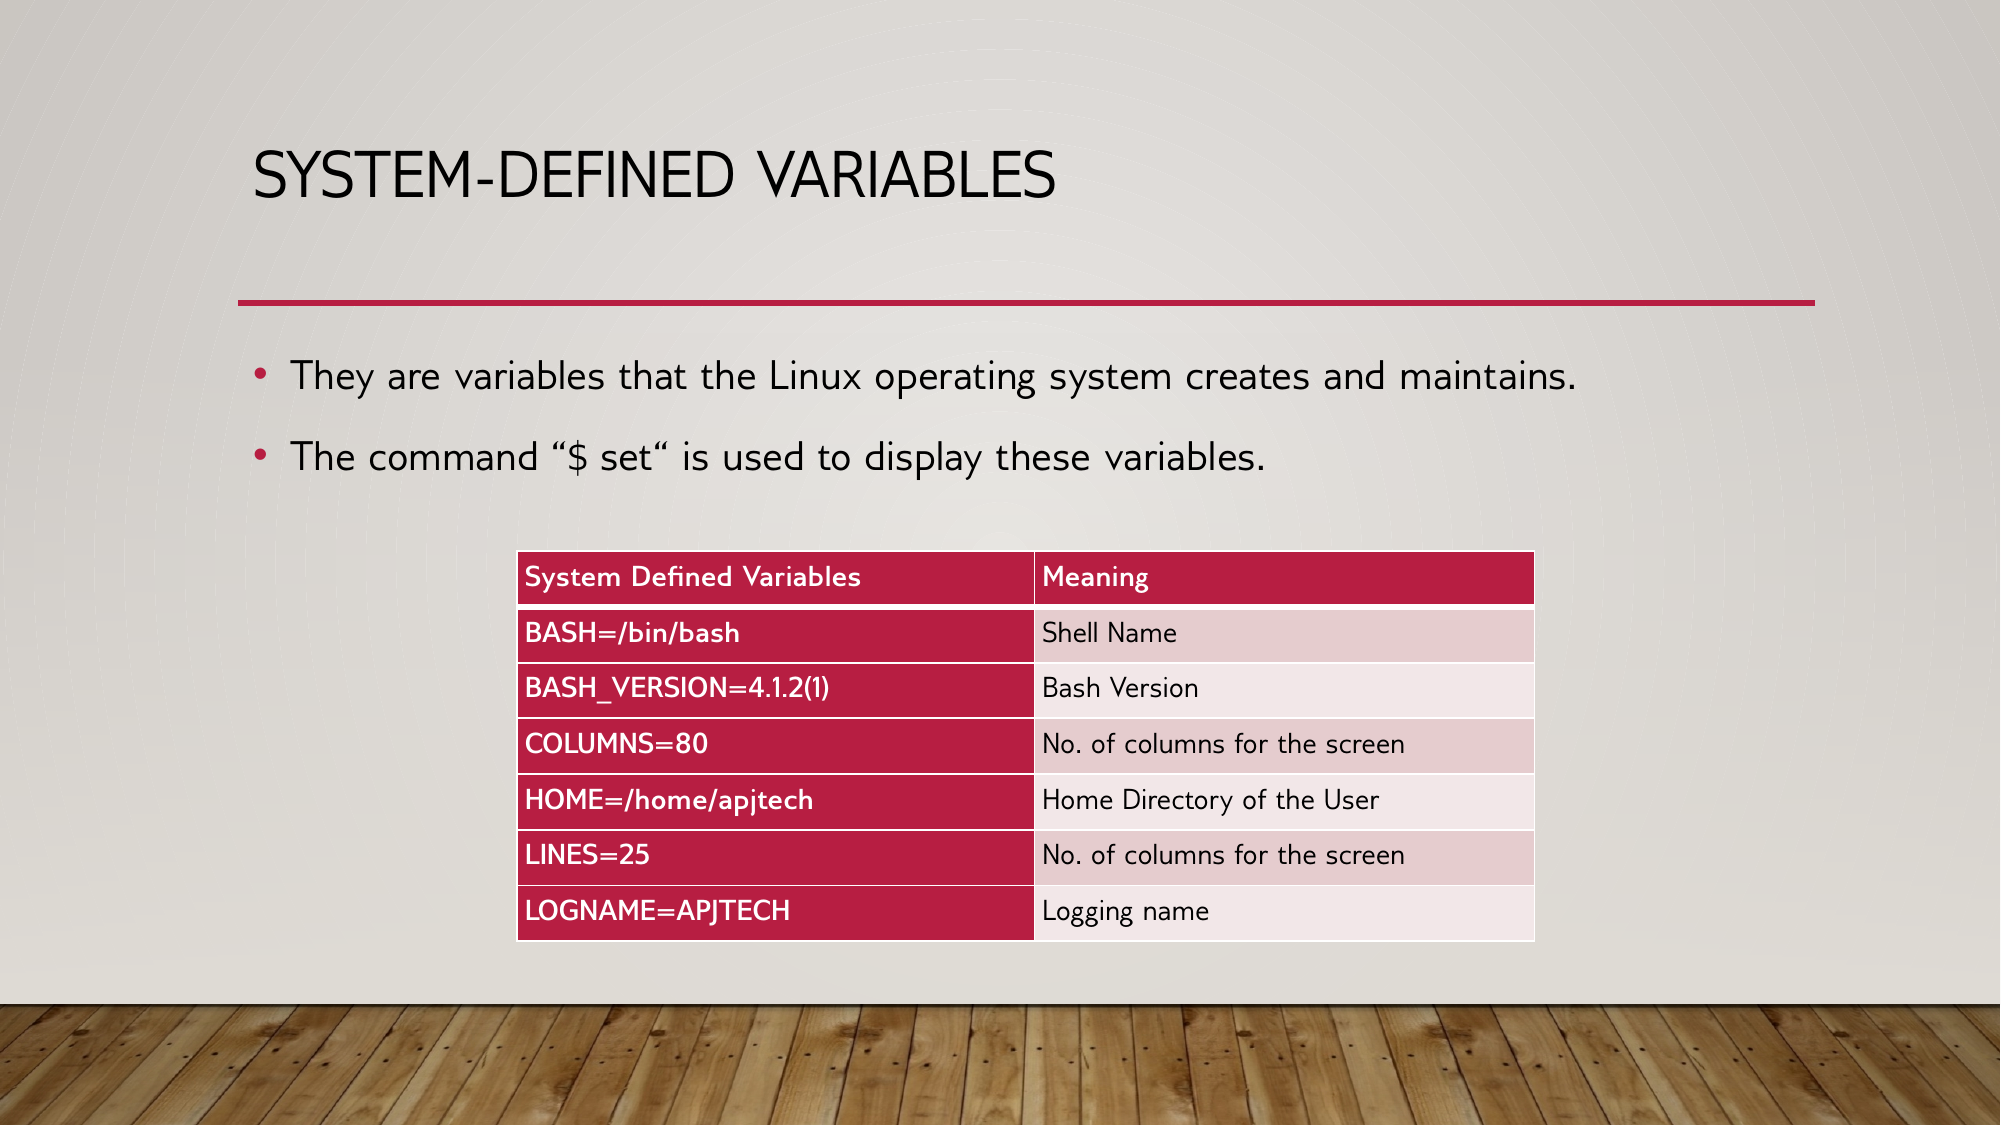

# System-defined variables
They are variables that the Linux operating system creates and maintains.
The command “$ set“ is used to display these variables.
| System Defined Variables | Meaning |
| --- | --- |
| BASH=/bin/bash | Shell Name |
| BASH\_VERSION=4.1.2(1) | Bash Version |
| COLUMNS=80 | No. of columns for the screen |
| HOME=/home/apjtech | Home Directory of the User |
| LINES=25 | No. of columns for the screen |
| LOGNAME=APJTECH | Logging name |